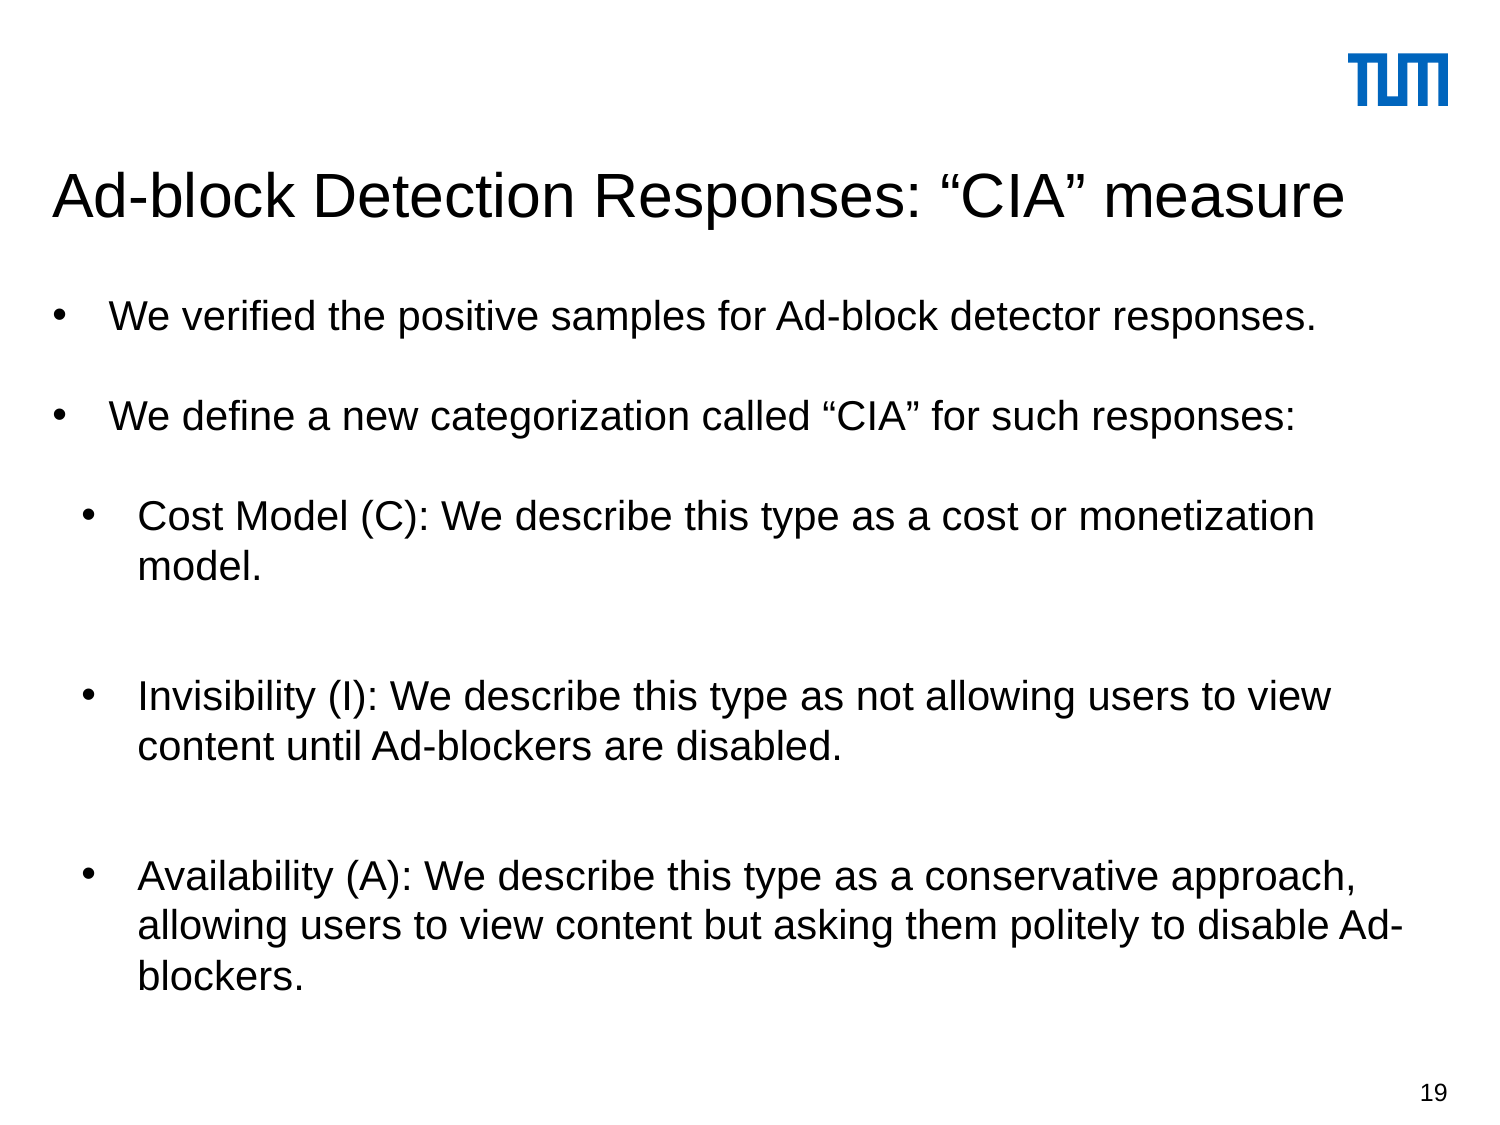

# Ad-block Detection Responses: “CIA” measure
We verified the positive samples for Ad-block detector responses.

We define a new categorization called “CIA” for such responses:

Cost Model (C): We describe this type as a cost or monetization model.

Invisibility (I): We describe this type as not allowing users to view content until Ad-blockers are disabled.

Availability (A): We describe this type as a conservative approach, allowing users to view content but asking them politely to disable Ad-blockers.

19